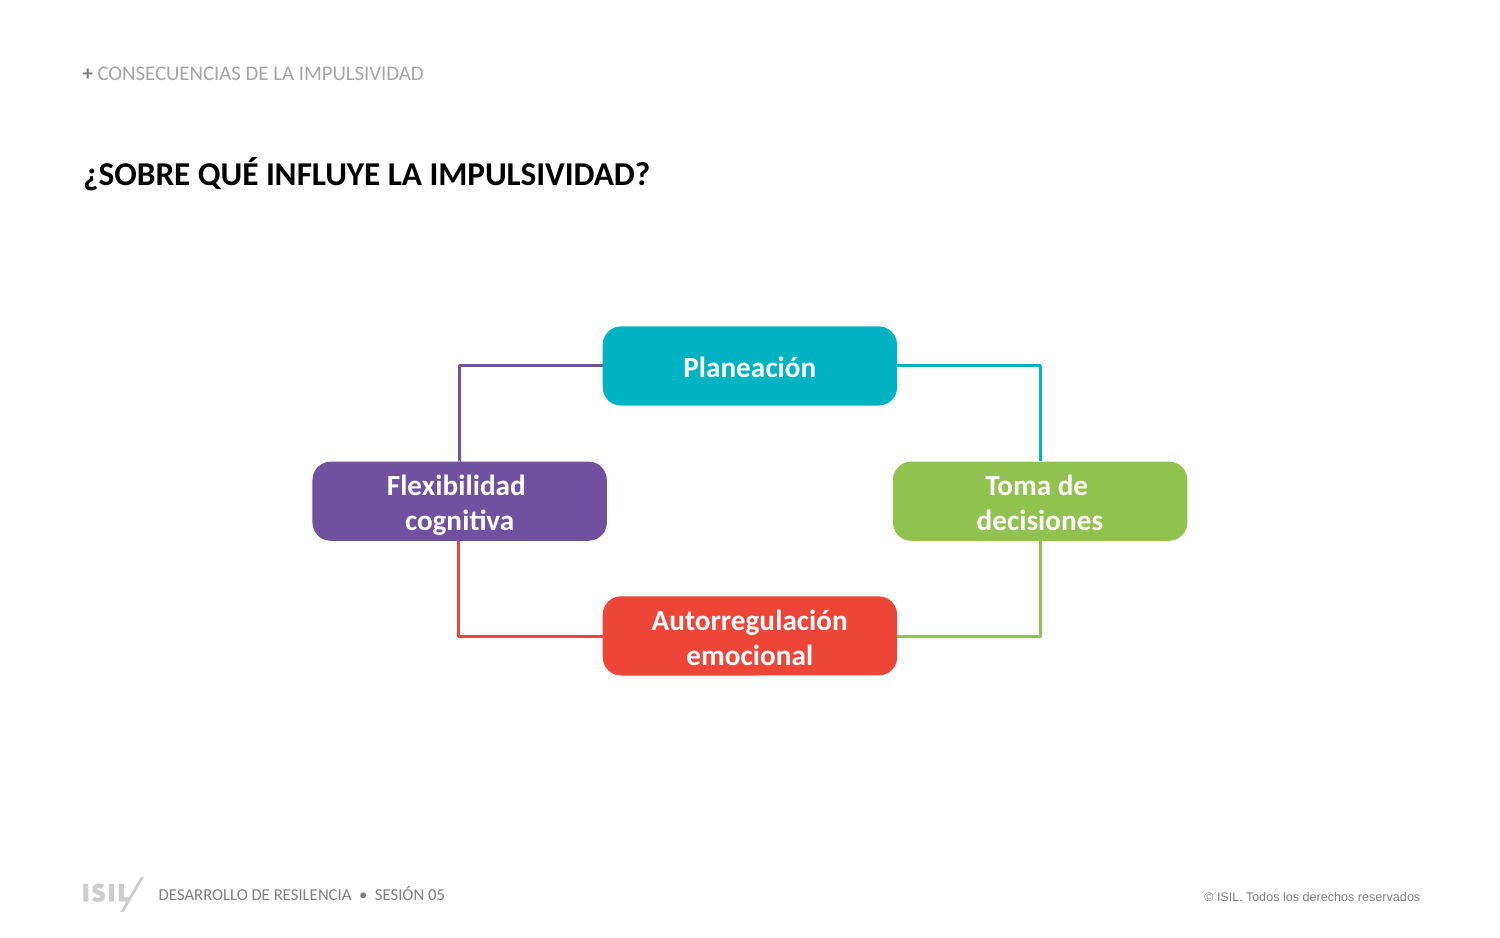

+ CONSECUENCIAS DE LA IMPULSIVIDAD
¿SOBRE QUÉ INFLUYE LA IMPULSIVIDAD?
Planeación
Flexibilidad
cognitiva
Toma de
decisiones
Autorregulación
emocional